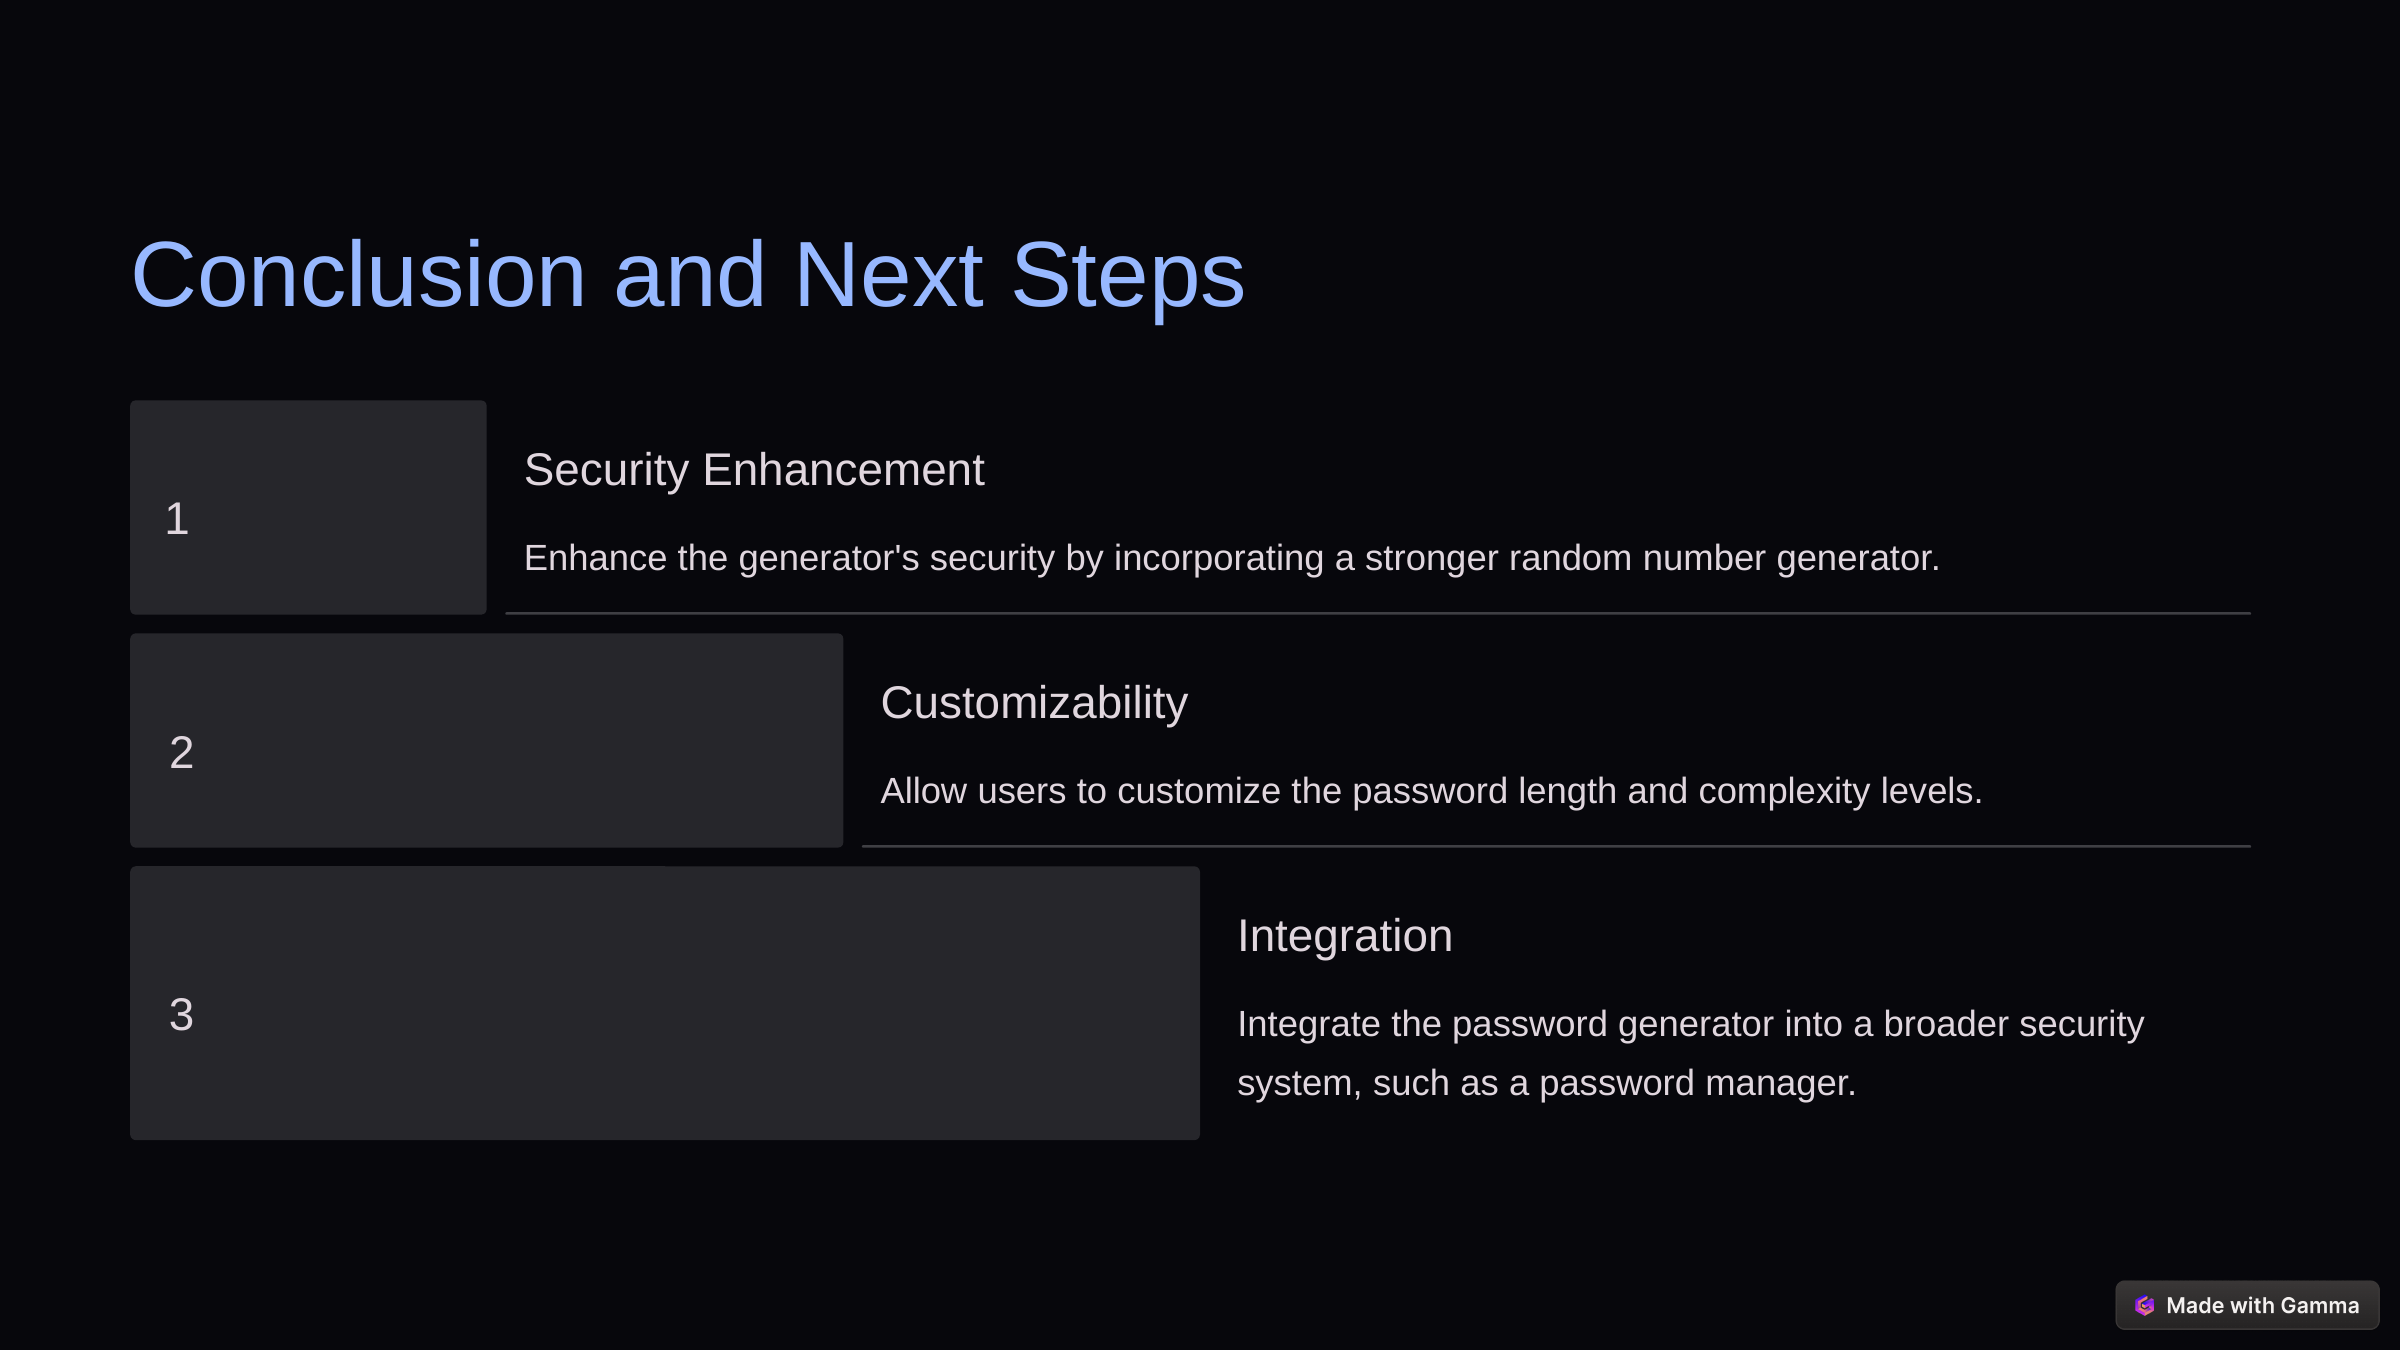

Conclusion and Next Steps

Security Enhancement
1
Enhance the generator's security by incorporating a stronger random number generator.

Customizability
2
Allow users to customize the password length and complexity levels.

Integration
3
Integrate the password generator into a broader security system, such as a password manager.